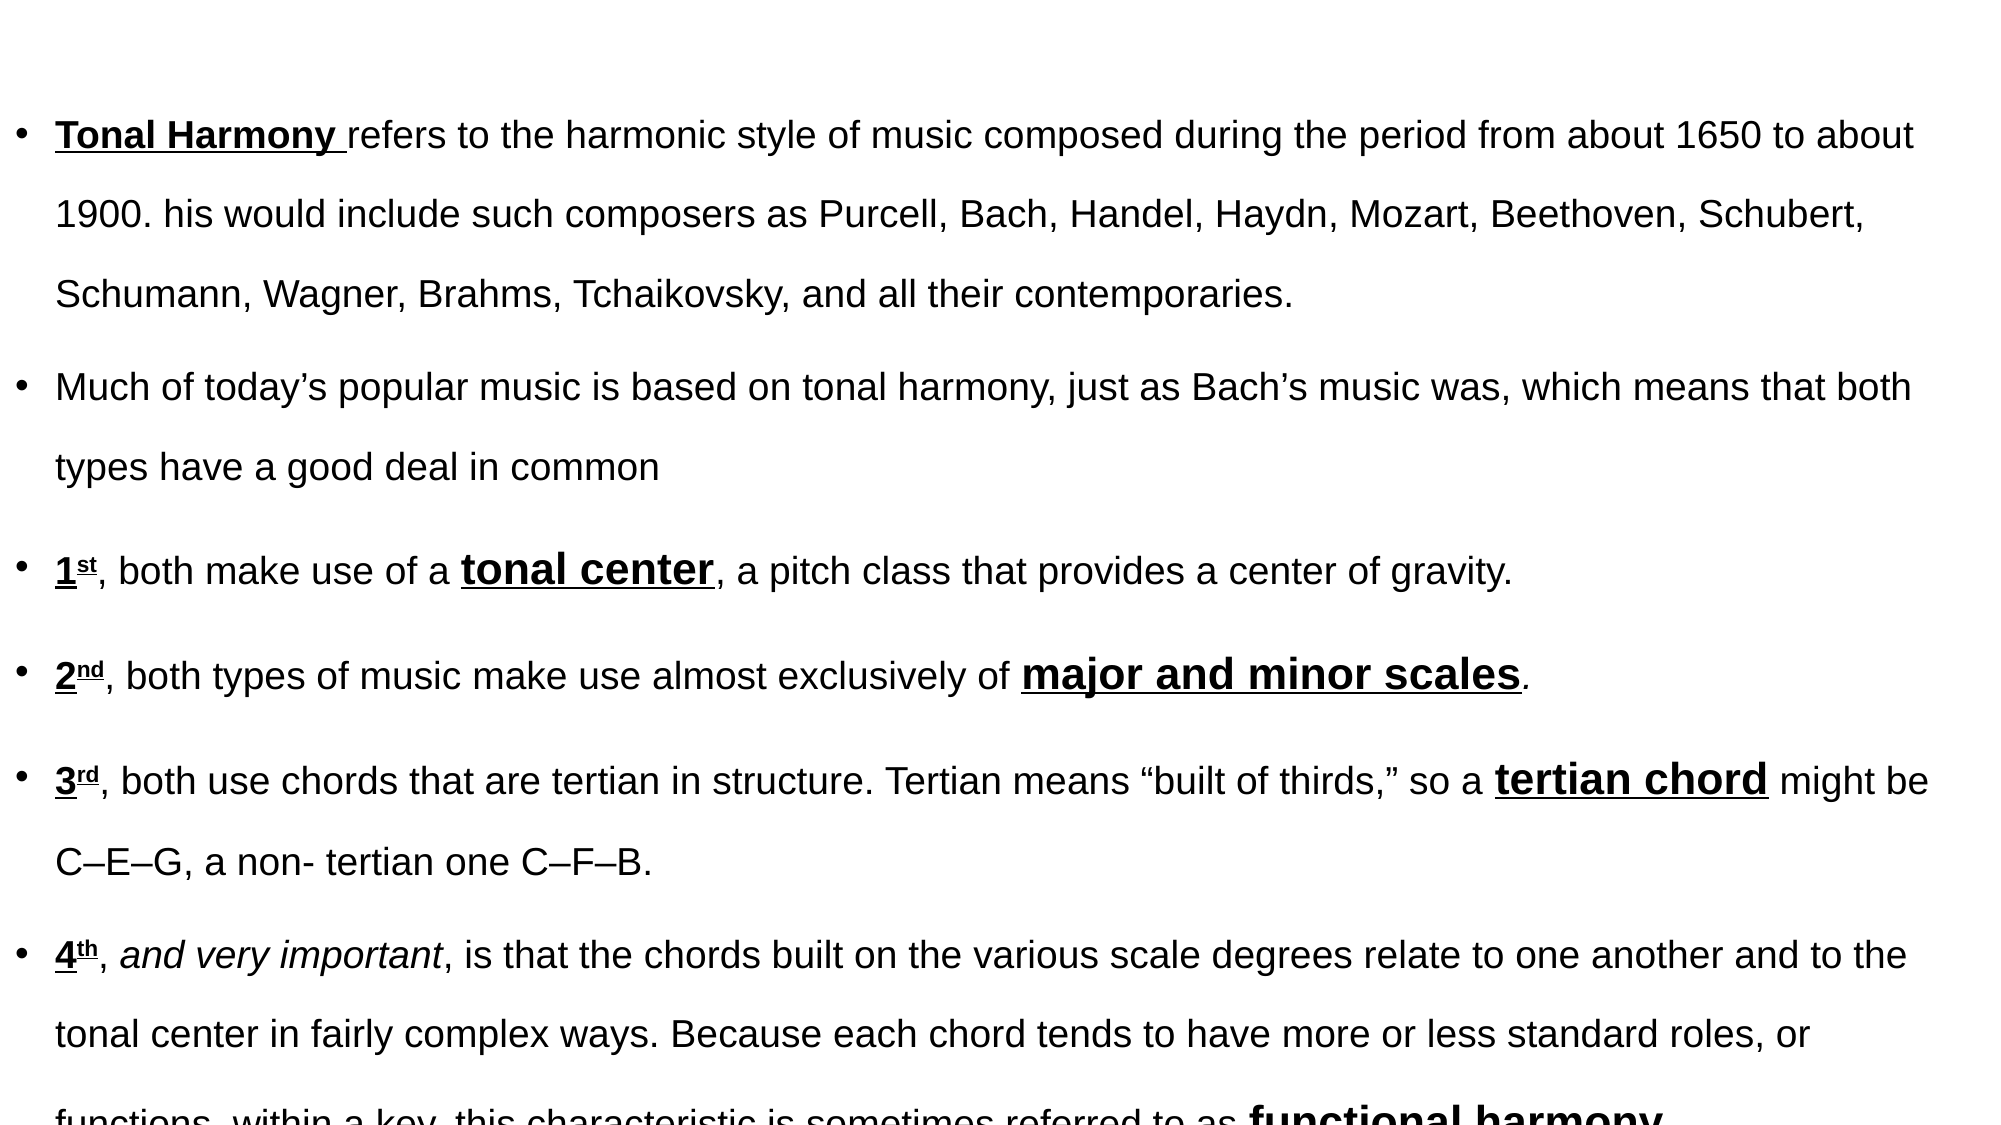

Tonal Harmony refers to the harmonic style of music composed during the period from about 1650 to about 1900. his would include such composers as Purcell, Bach, Handel, Haydn, Mozart, Beethoven, Schubert, Schumann, Wagner, Brahms, Tchaikovsky, and all their contemporaries.
Much of today’s popular music is based on tonal harmony, just as Bach’s music was, which means that both types have a good deal in common
1st, both make use of a tonal center, a pitch class that provides a center of gravity.
2nd, both types of music make use almost exclusively of major and minor scales.
3rd, both use chords that are tertian in structure. Tertian means “built of thirds,” so a tertian chord might be C–E–G, a non- tertian one C–F–B.
4th, and very important, is that the chords built on the various scale degrees relate to one another and to the tonal center in fairly complex ways. Because each chord tends to have more or less standard roles, or functions, within a key, this characteristic is sometimes referred to as functional harmony.